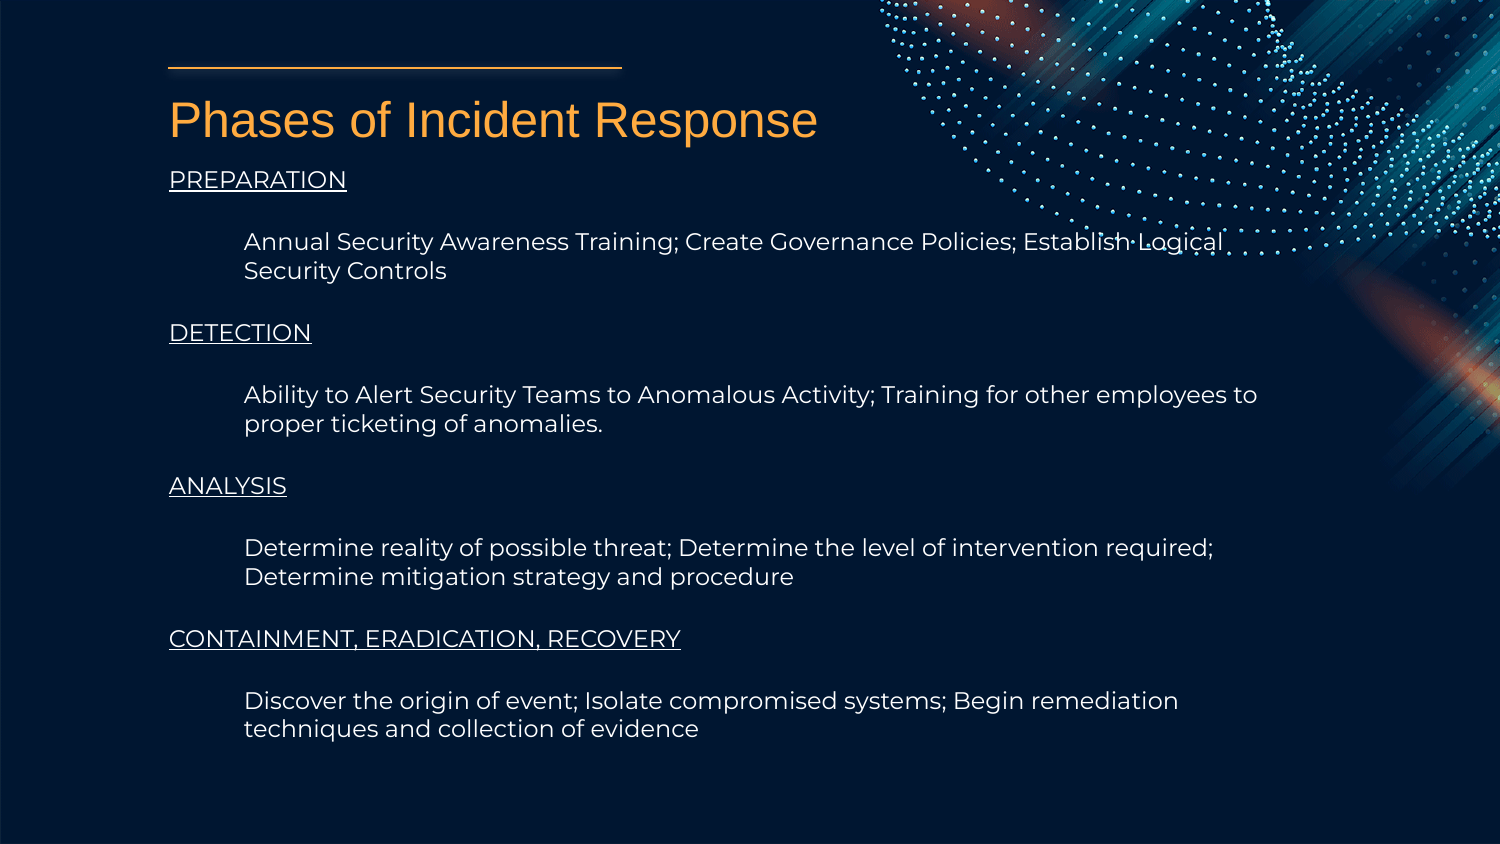

# Phases of Incident Response
PREPARATION
Annual Security Awareness Training; Create Governance Policies; Establish Logical Security Controls
DETECTION
Ability to Alert Security Teams to Anomalous Activity; Training for other employees to proper ticketing of anomalies.
ANALYSIS
Determine reality of possible threat; Determine the level of intervention required; Determine mitigation strategy and procedure
CONTAINMENT, ERADICATION, RECOVERY
Discover the origin of event; Isolate compromised systems; Begin remediation techniques and collection of evidence